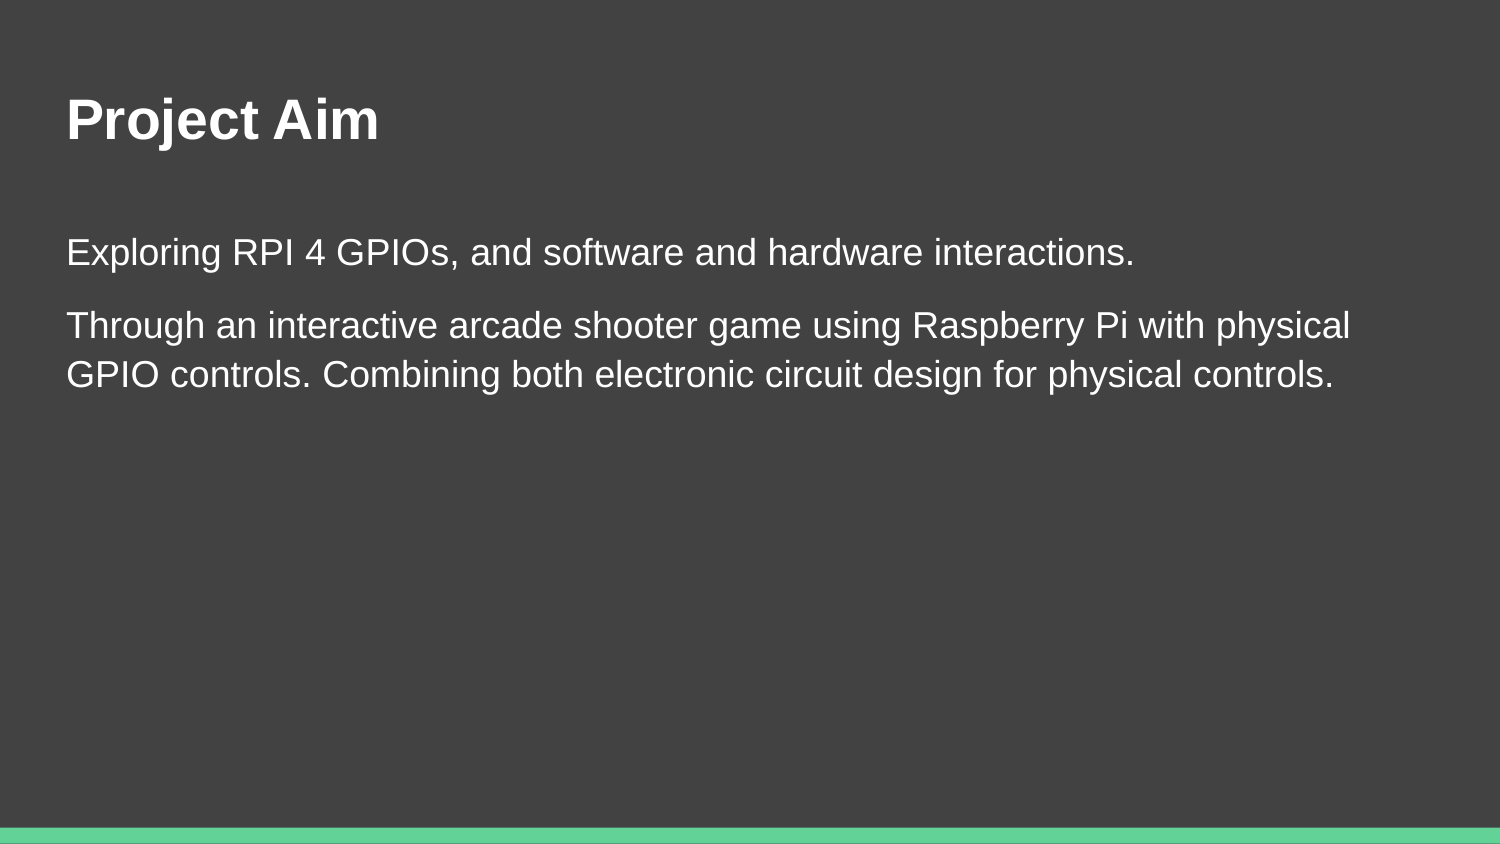

# Project Aim
Exploring RPI 4 GPIOs, and software and hardware interactions.
Through an interactive arcade shooter game using Raspberry Pi with physical GPIO controls. Combining both electronic circuit design for physical controls.